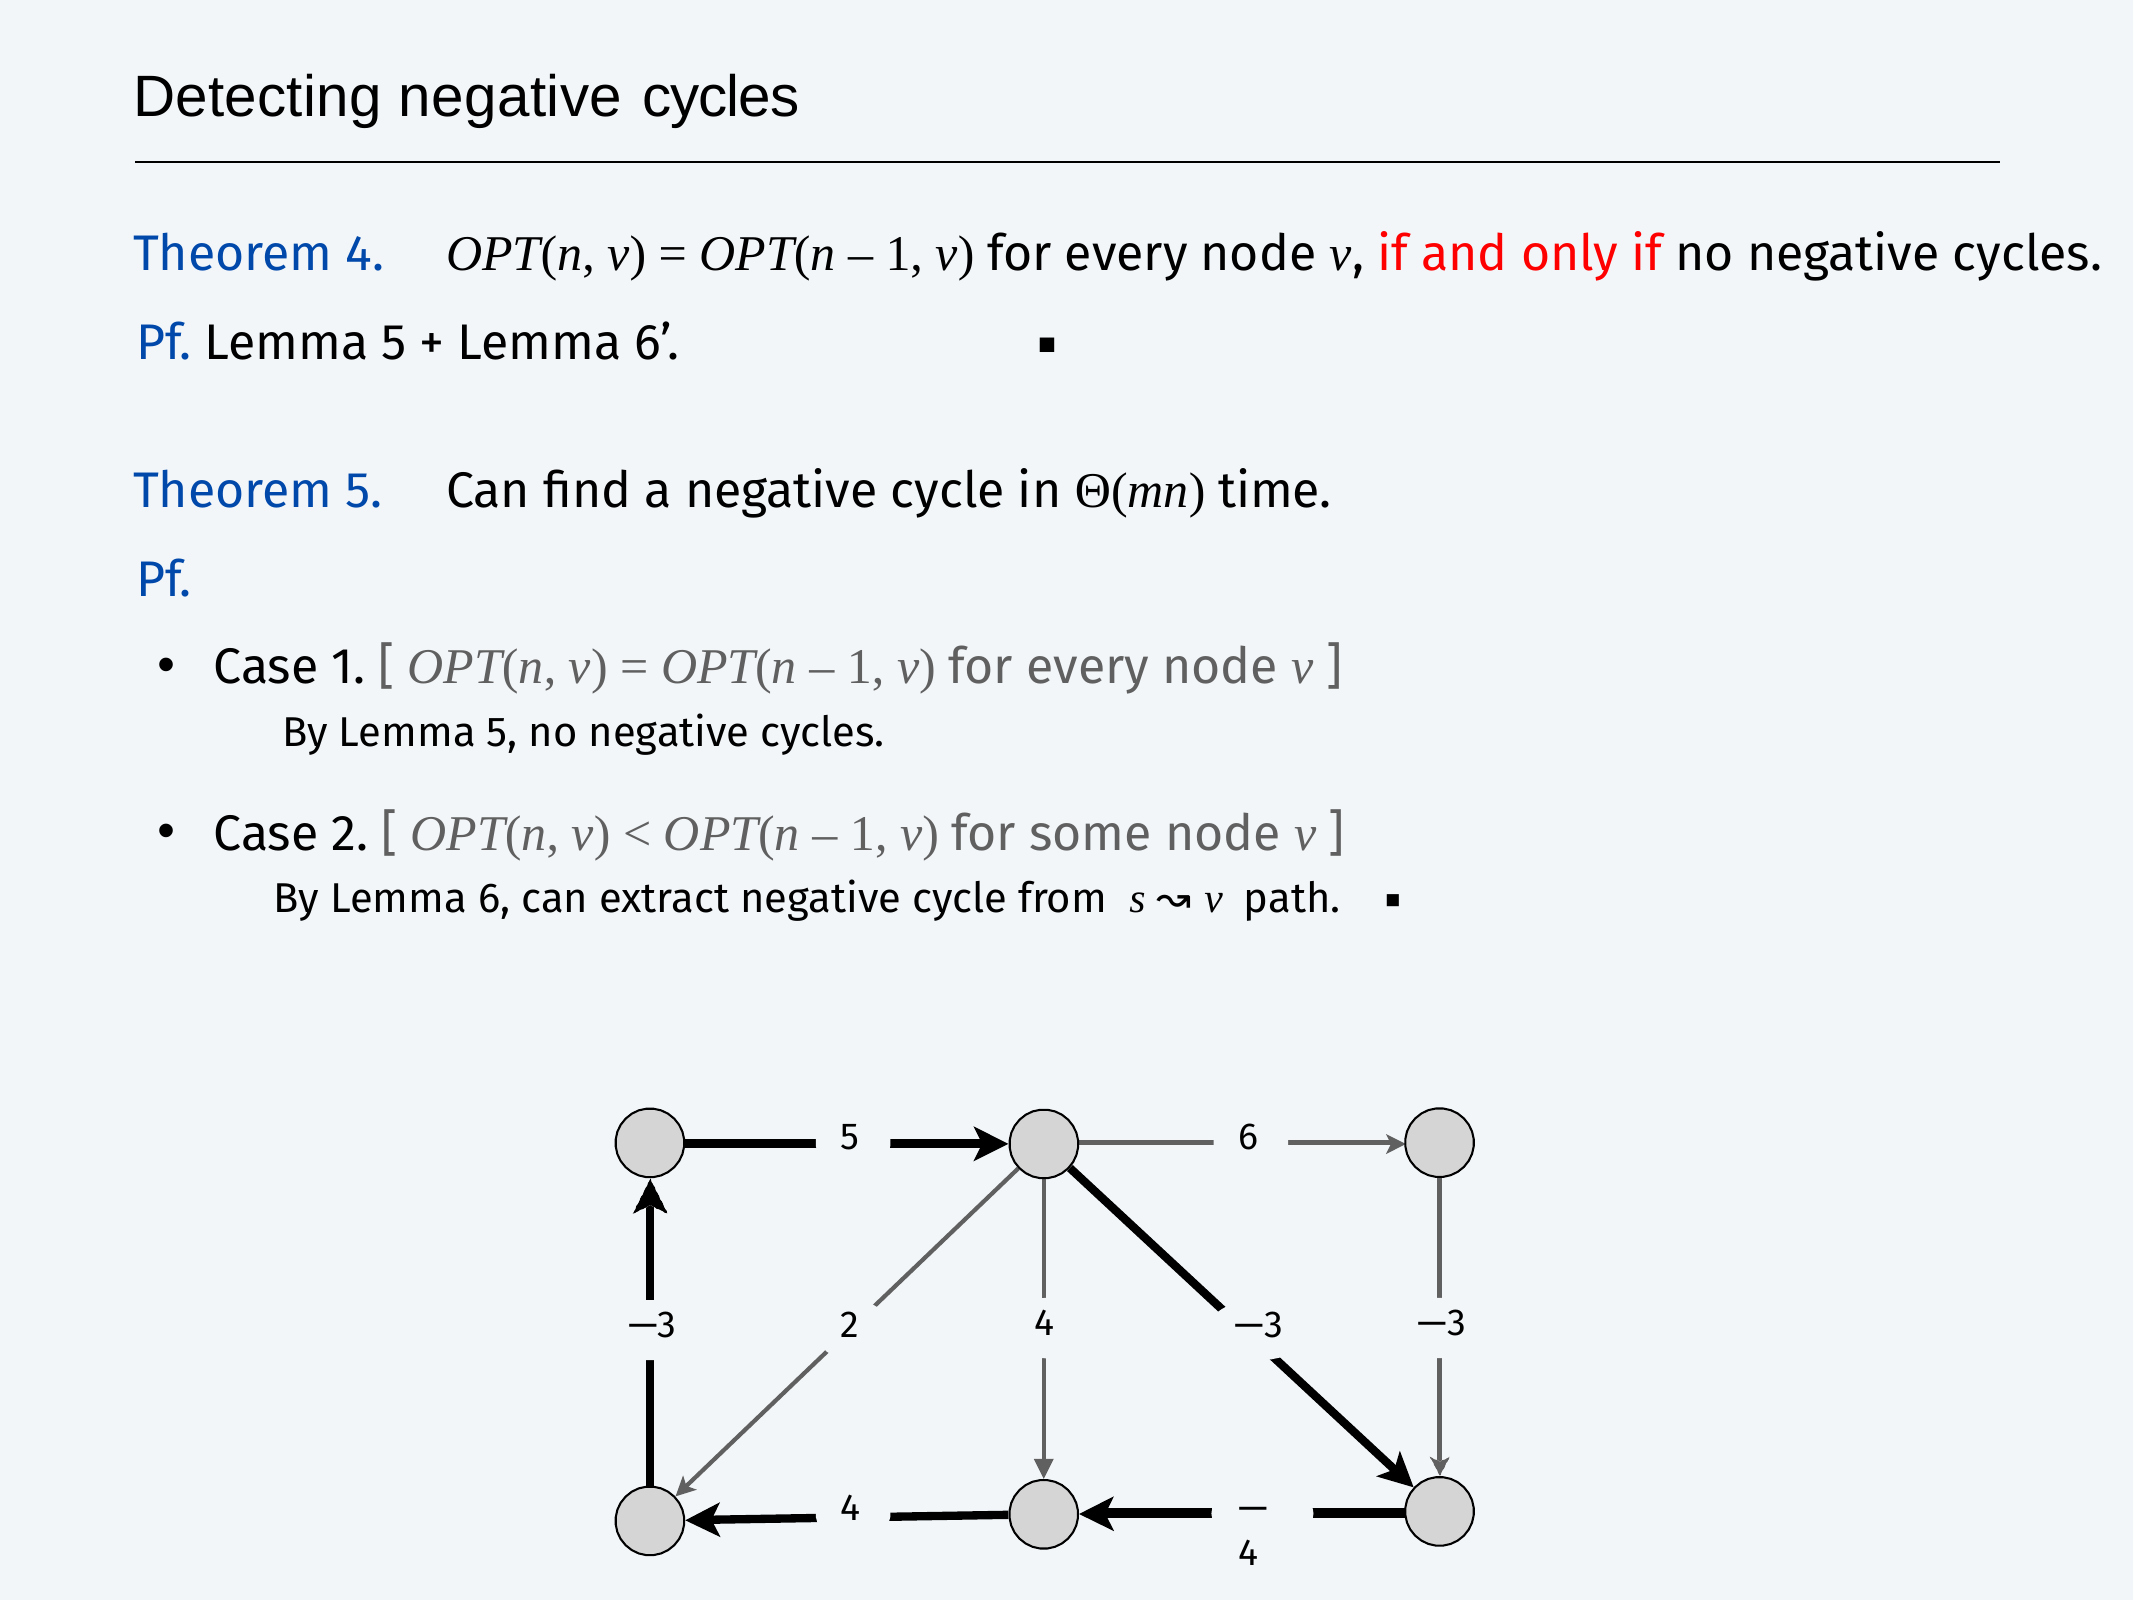

# Detecting negative cycles

Theorem 4.	OPT(n, v) = OPT(n – 1, v) for every node v, if and only if no negative cycles.
Pf. Lemma 5 + Lemma 6’.                           ▪
Theorem 5.	Can find a negative cycle in Θ(mn) time.
Pf.
Case 1. [ OPT(n, v) = OPT(n – 1, v) for every node v ]

Case 2. [ OPT(n, v) < OPT(n – 1, v) for some node v ]
 By Lemma 5, no negative cycles.
By Lemma 6, can extract negative cycle from  s ↝ v  path.    ▪

5
6

4
—3

—3
2
—3

4
—4